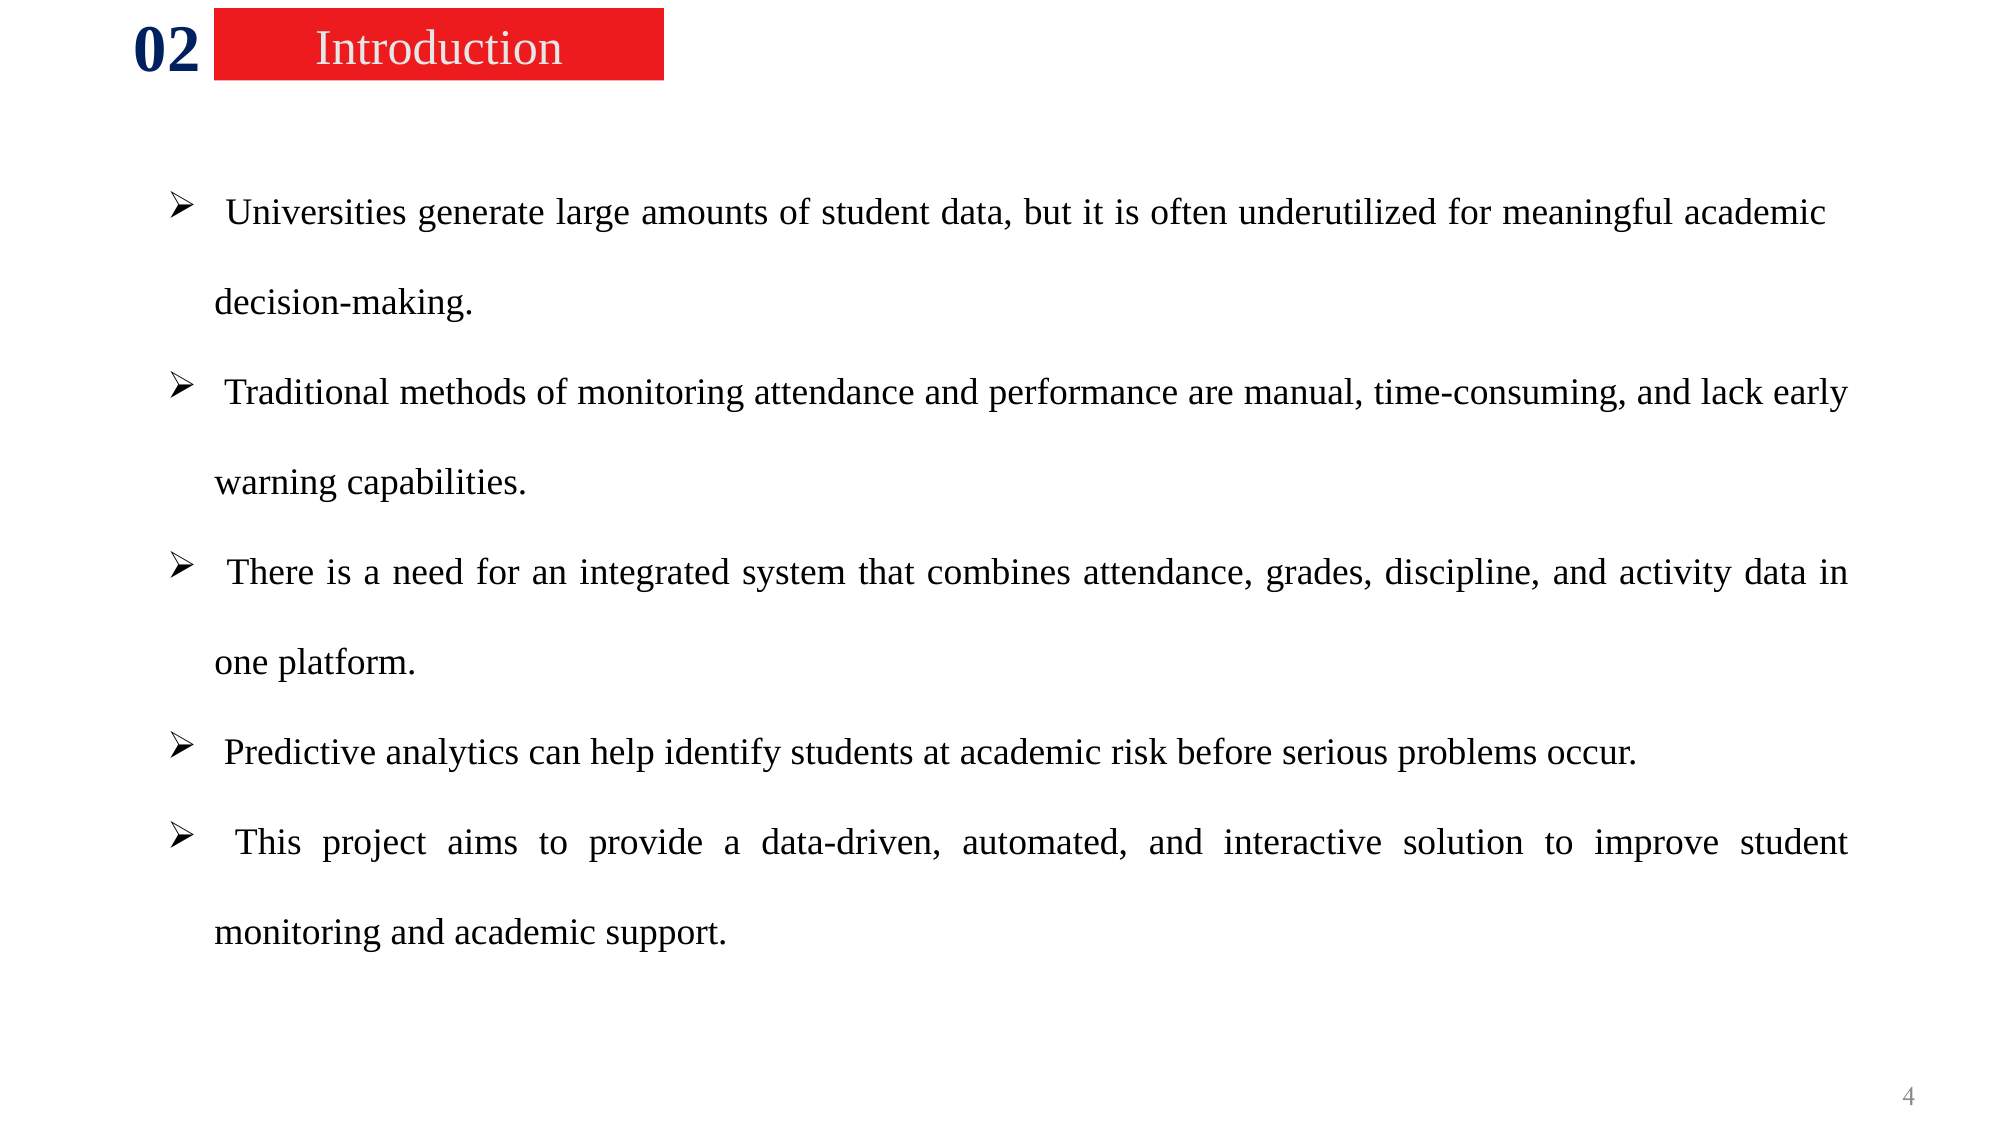

02
Introduction
 Universities generate large amounts of student data, but it is often underutilized for meaningful academic   decision-making.
 Traditional methods of monitoring attendance and performance are manual, time-consuming, and lack early warning capabilities.
 There is a need for an integrated system that combines attendance, grades, discipline, and activity data in one platform.
 Predictive analytics can help identify students at academic risk before serious problems occur.
 This project aims to provide a data-driven, automated, and interactive solution to improve student monitoring and academic support.
4